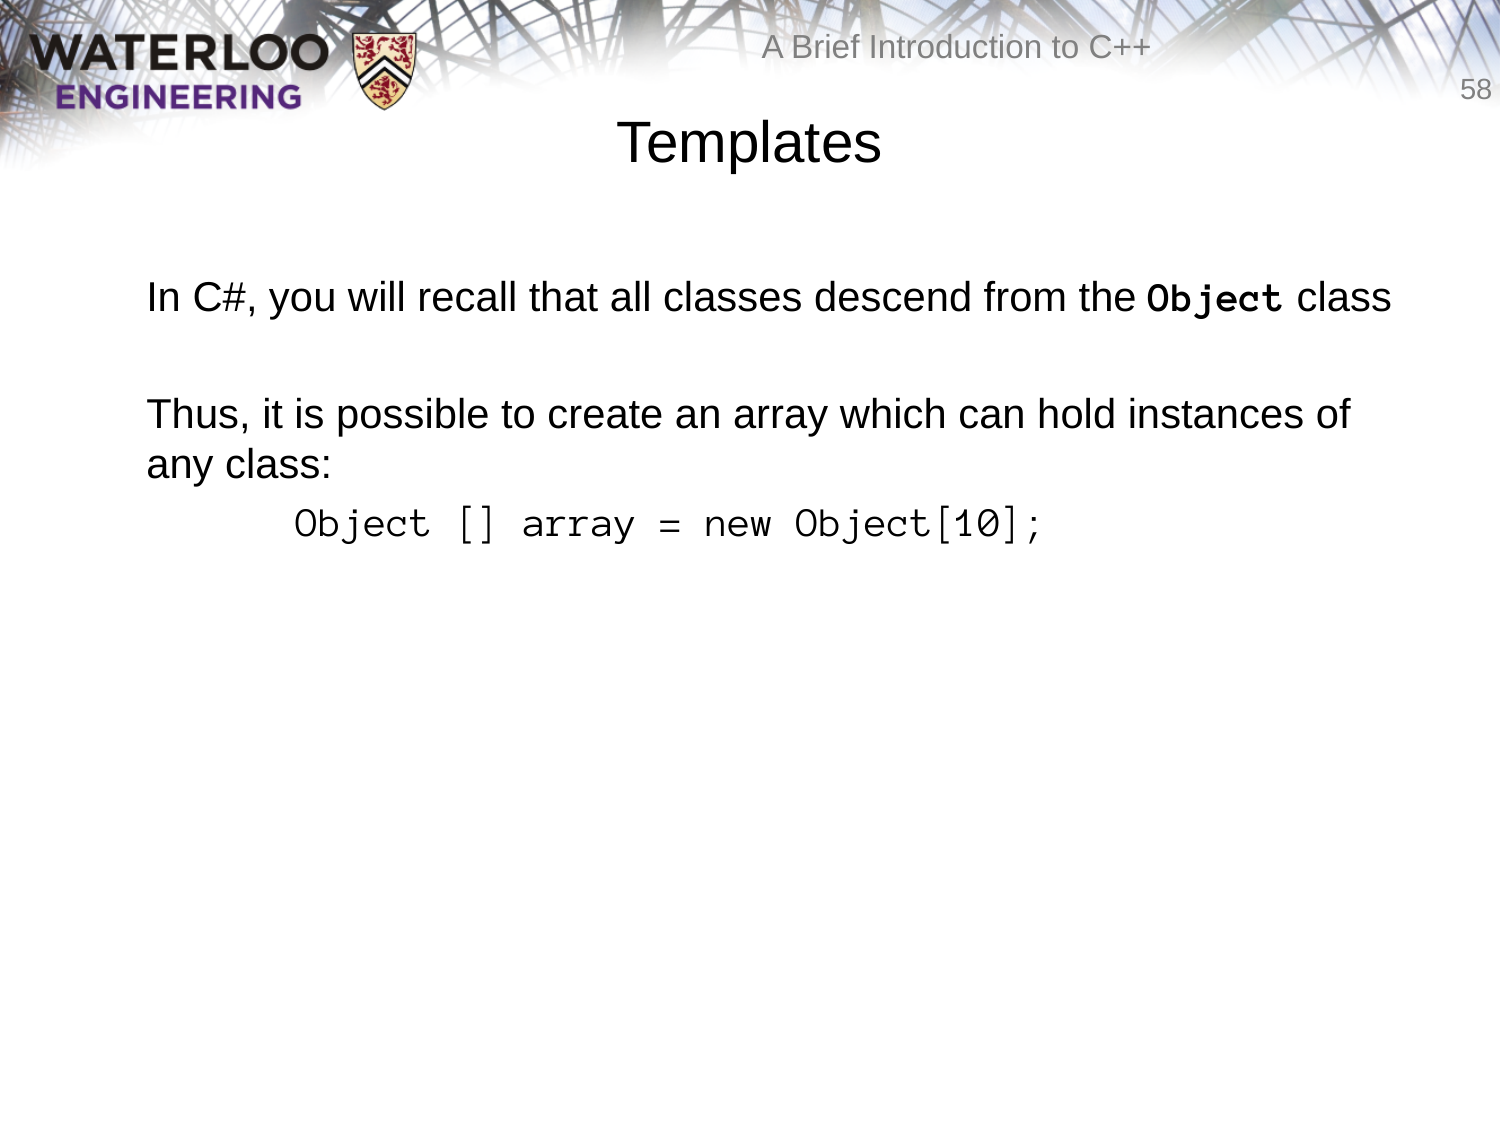

# Templates
	In C#, you will recall that all classes descend from the Object class

	Thus, it is possible to create an array which can hold instances of any class:
		Object [] array = new Object[10];